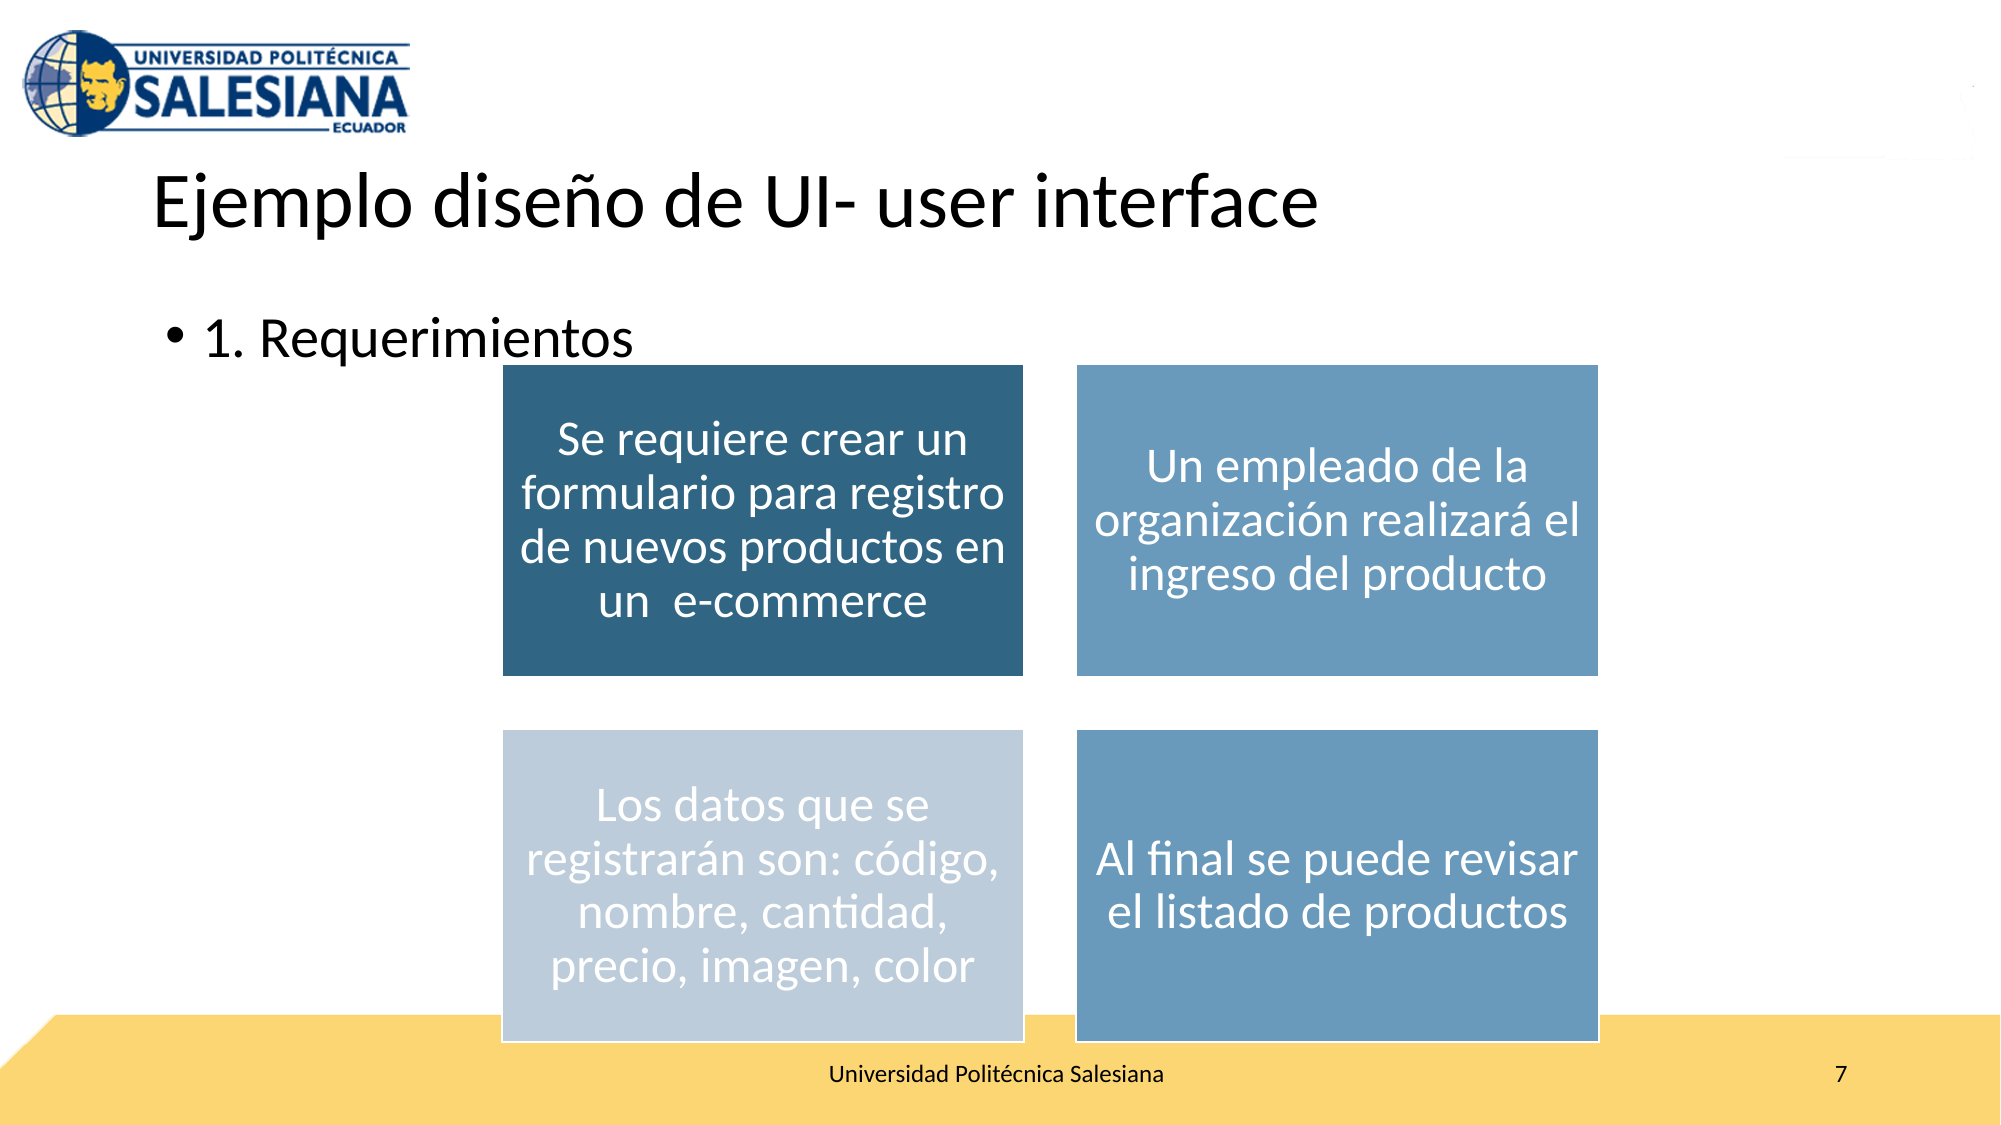

# Ejemplo diseño de UI- user interface
1. Requerimientos
Se requiere crear un formulario para registro de nuevos productos en un  e-commerce
Un empleado de la organización realizará el ingreso del producto
Los datos que se registrarán son: código, nombre, cantidad, precio, imagen, color
Al final se puede revisar el listado de productos
Universidad Politécnica Salesiana
7